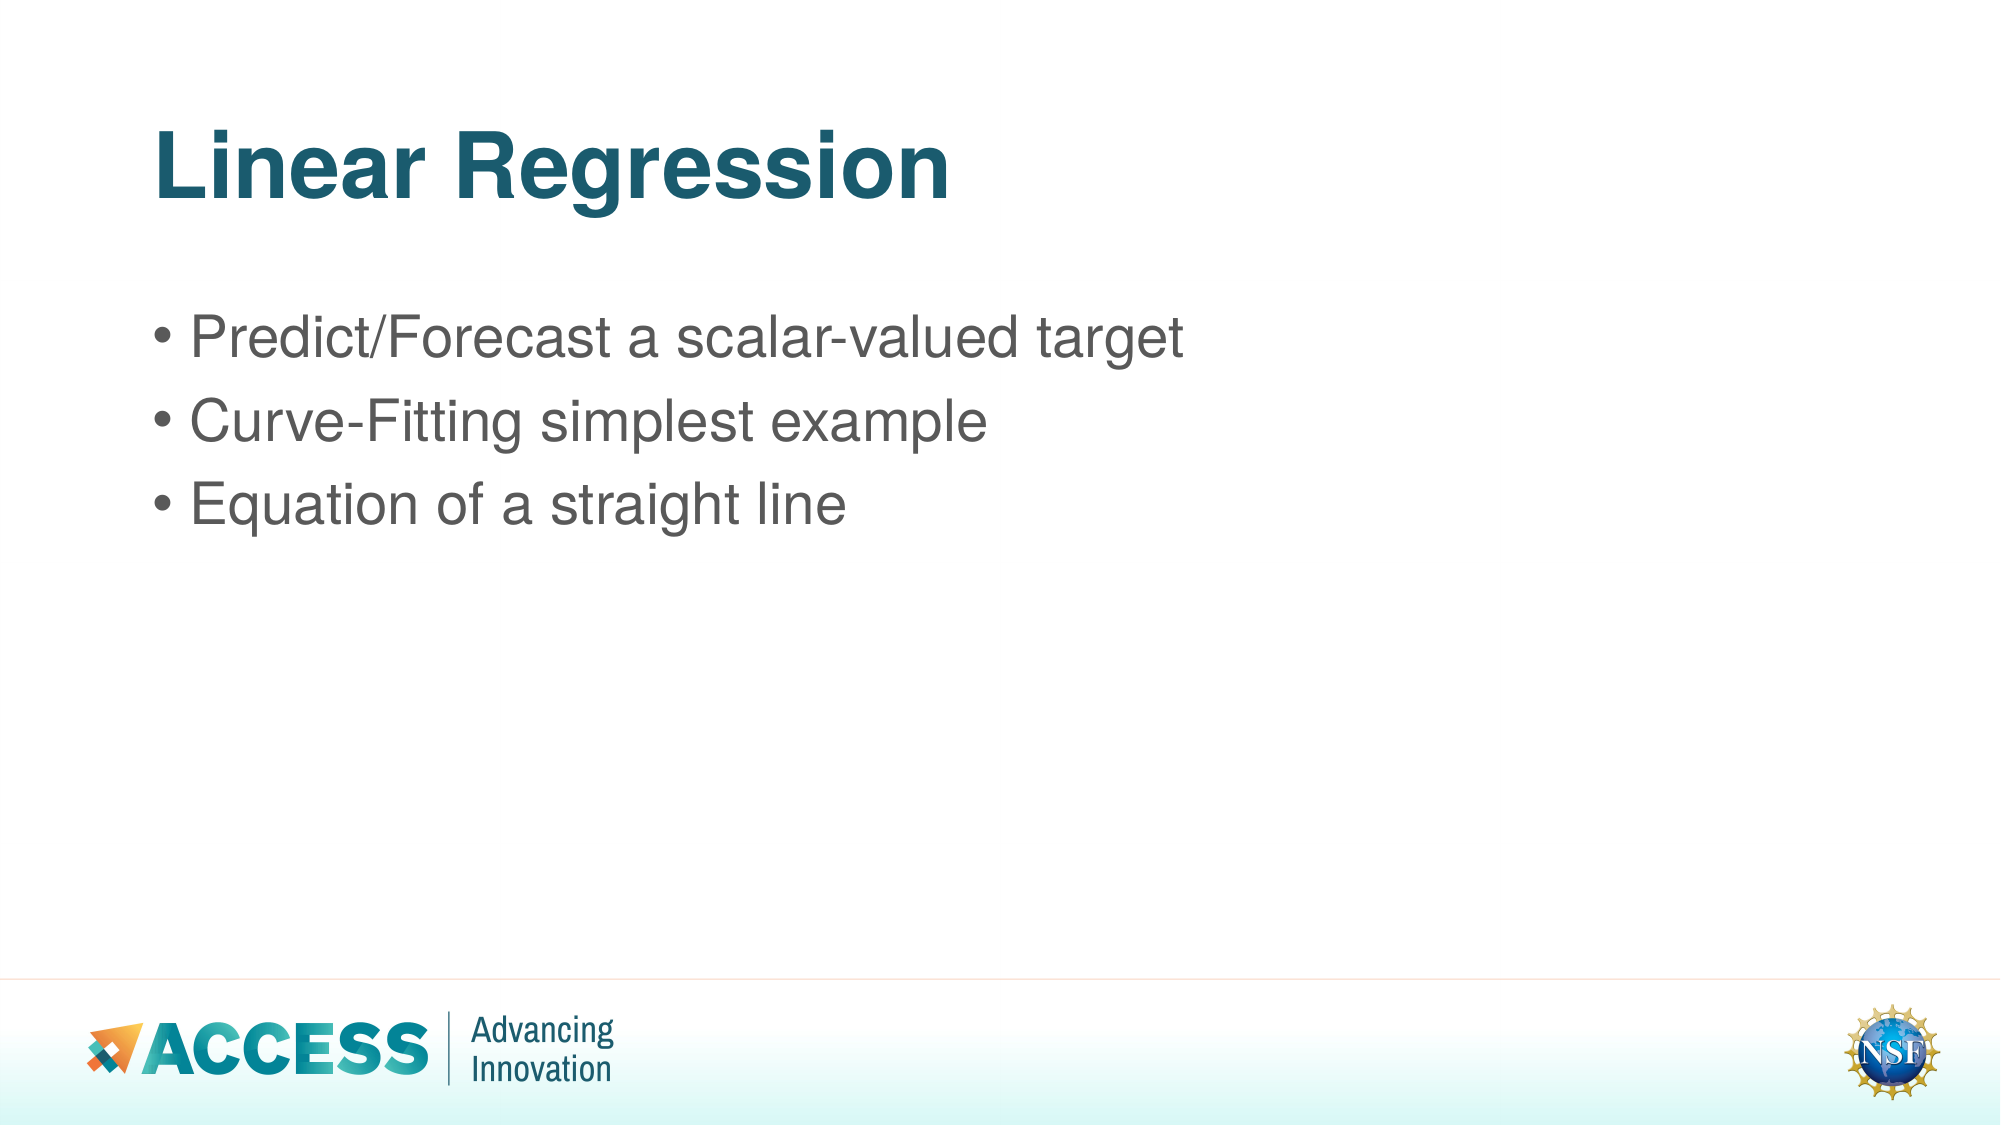

# Linear Regression
Predict/Forecast a scalar-valued target
Curve-Fitting simplest example
Equation of a straight line